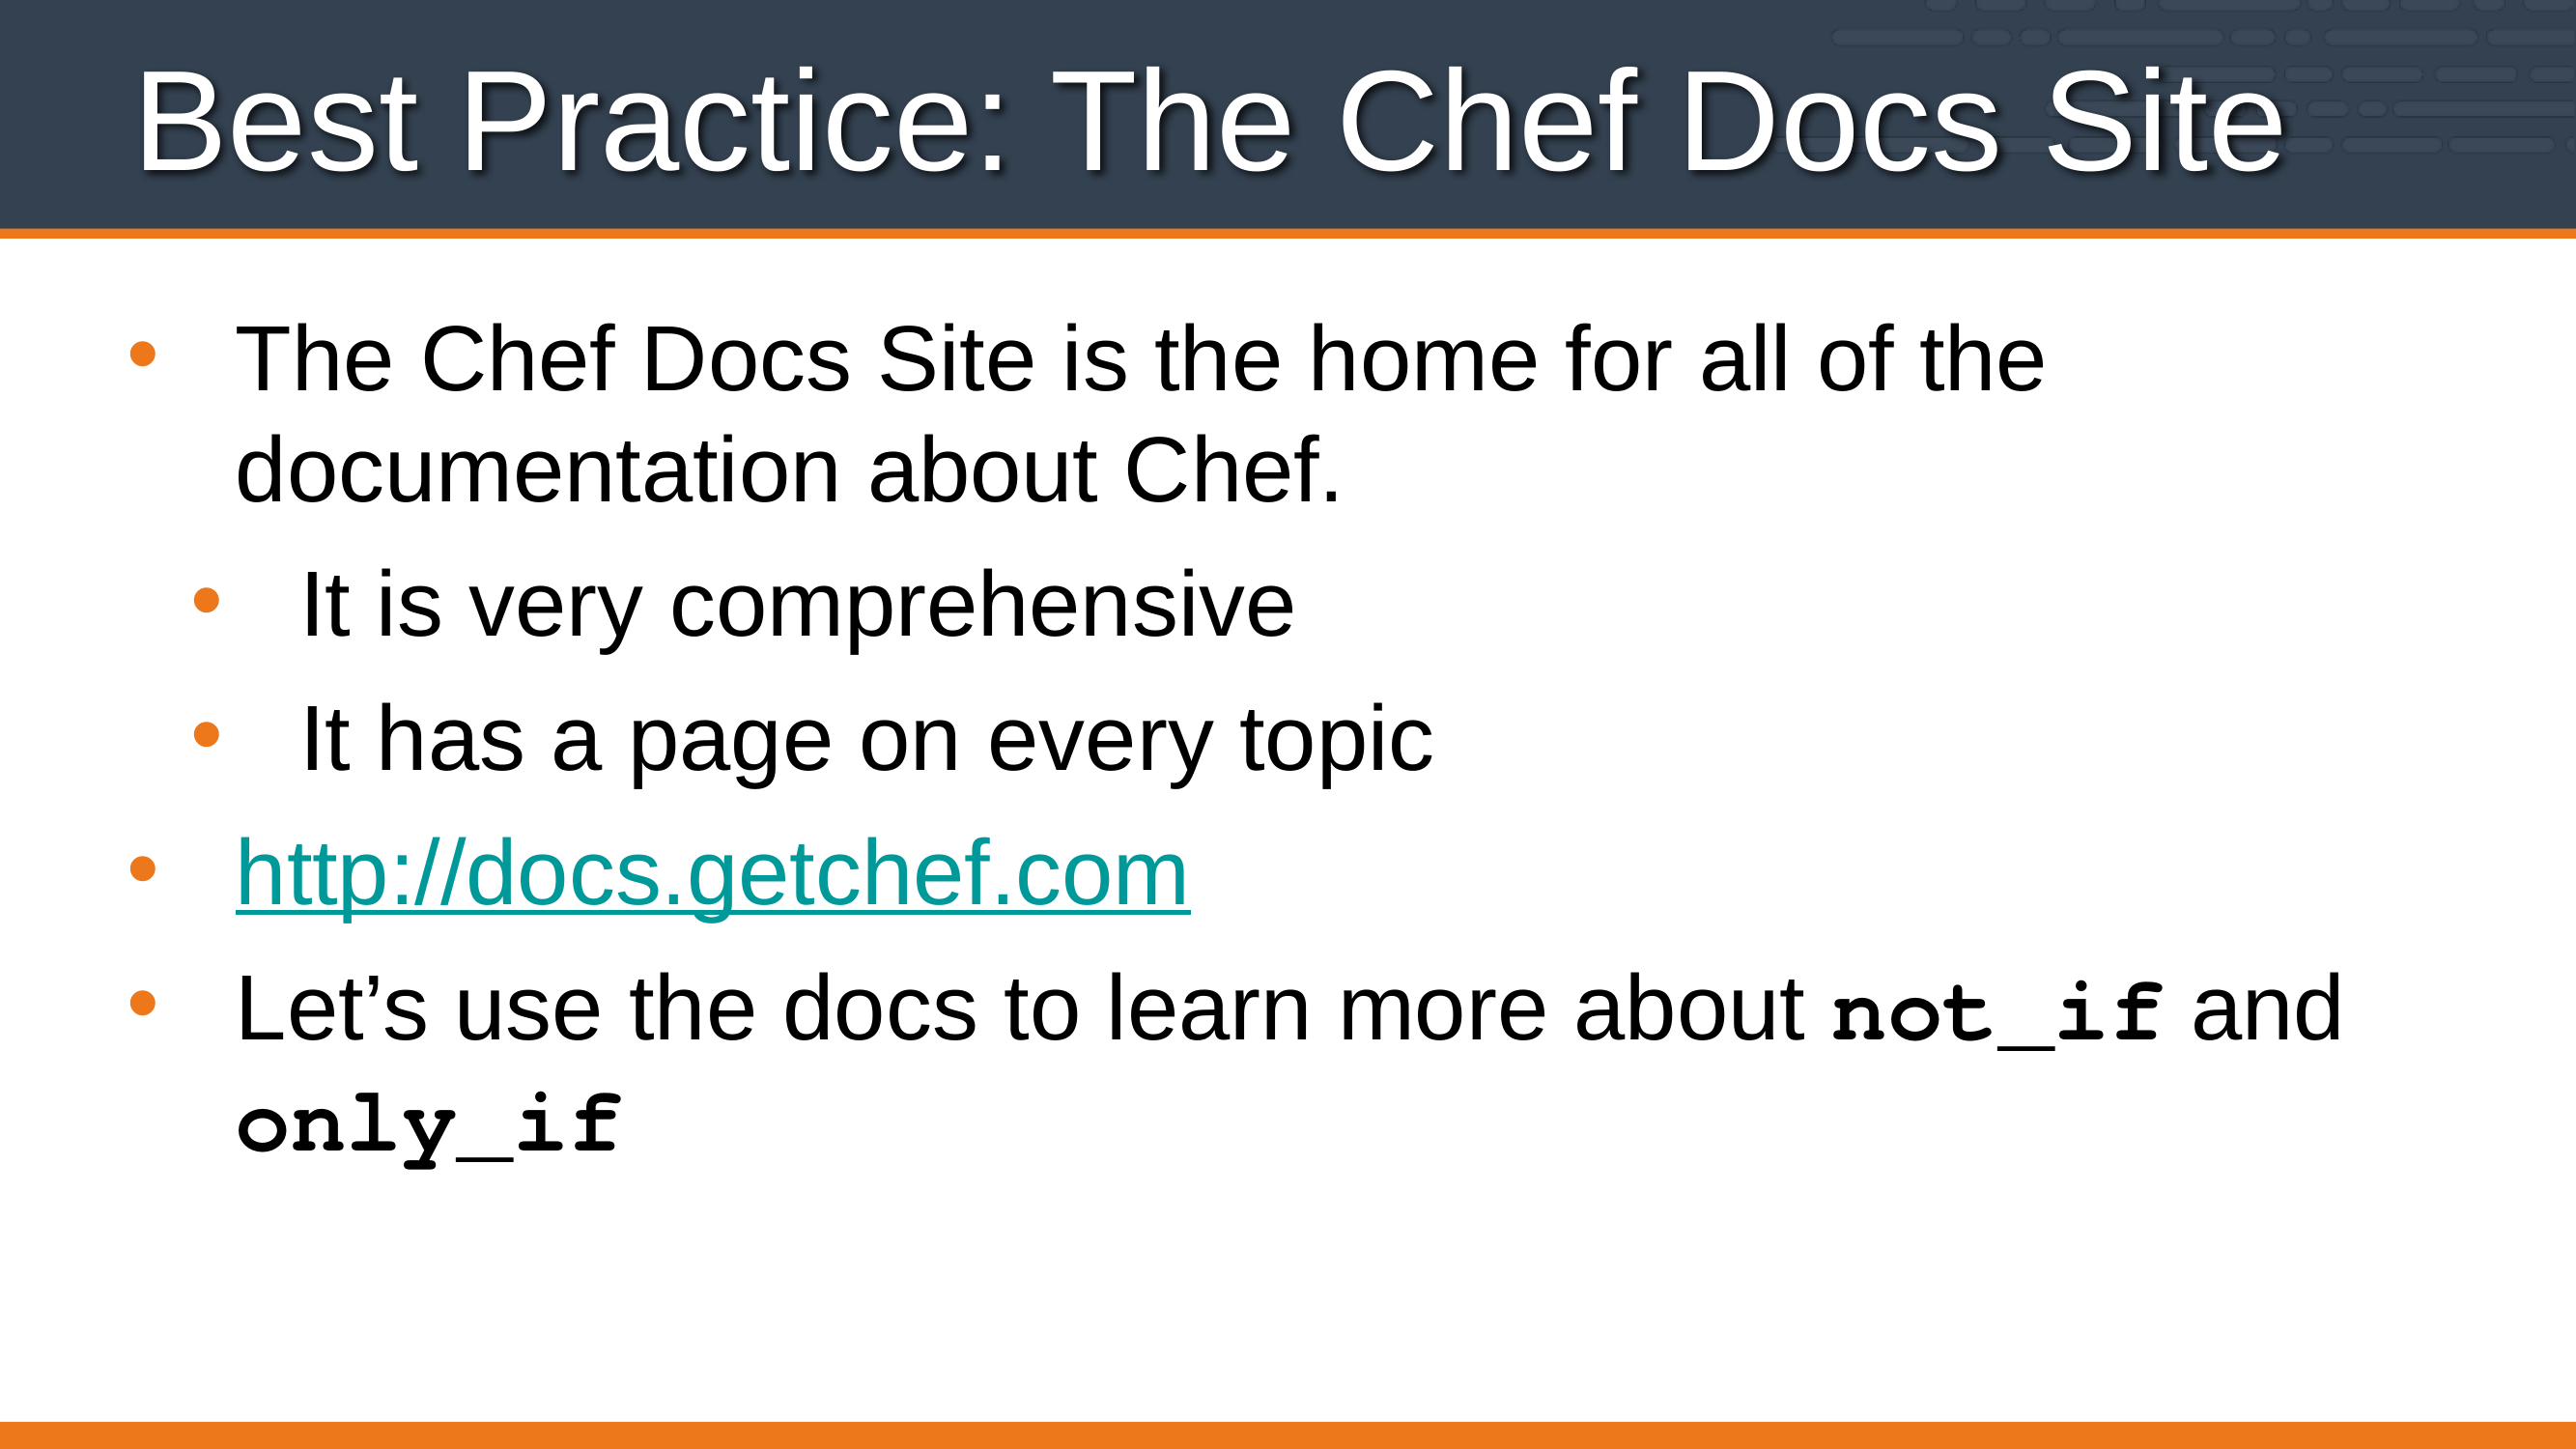

# Best Practice: The Chef Docs Site
The Chef Docs Site is the home for all of the documentation about Chef.
It is very comprehensive
It has a page on every topic
http://docs.getchef.com
Let’s use the docs to learn more about not_if and only_if